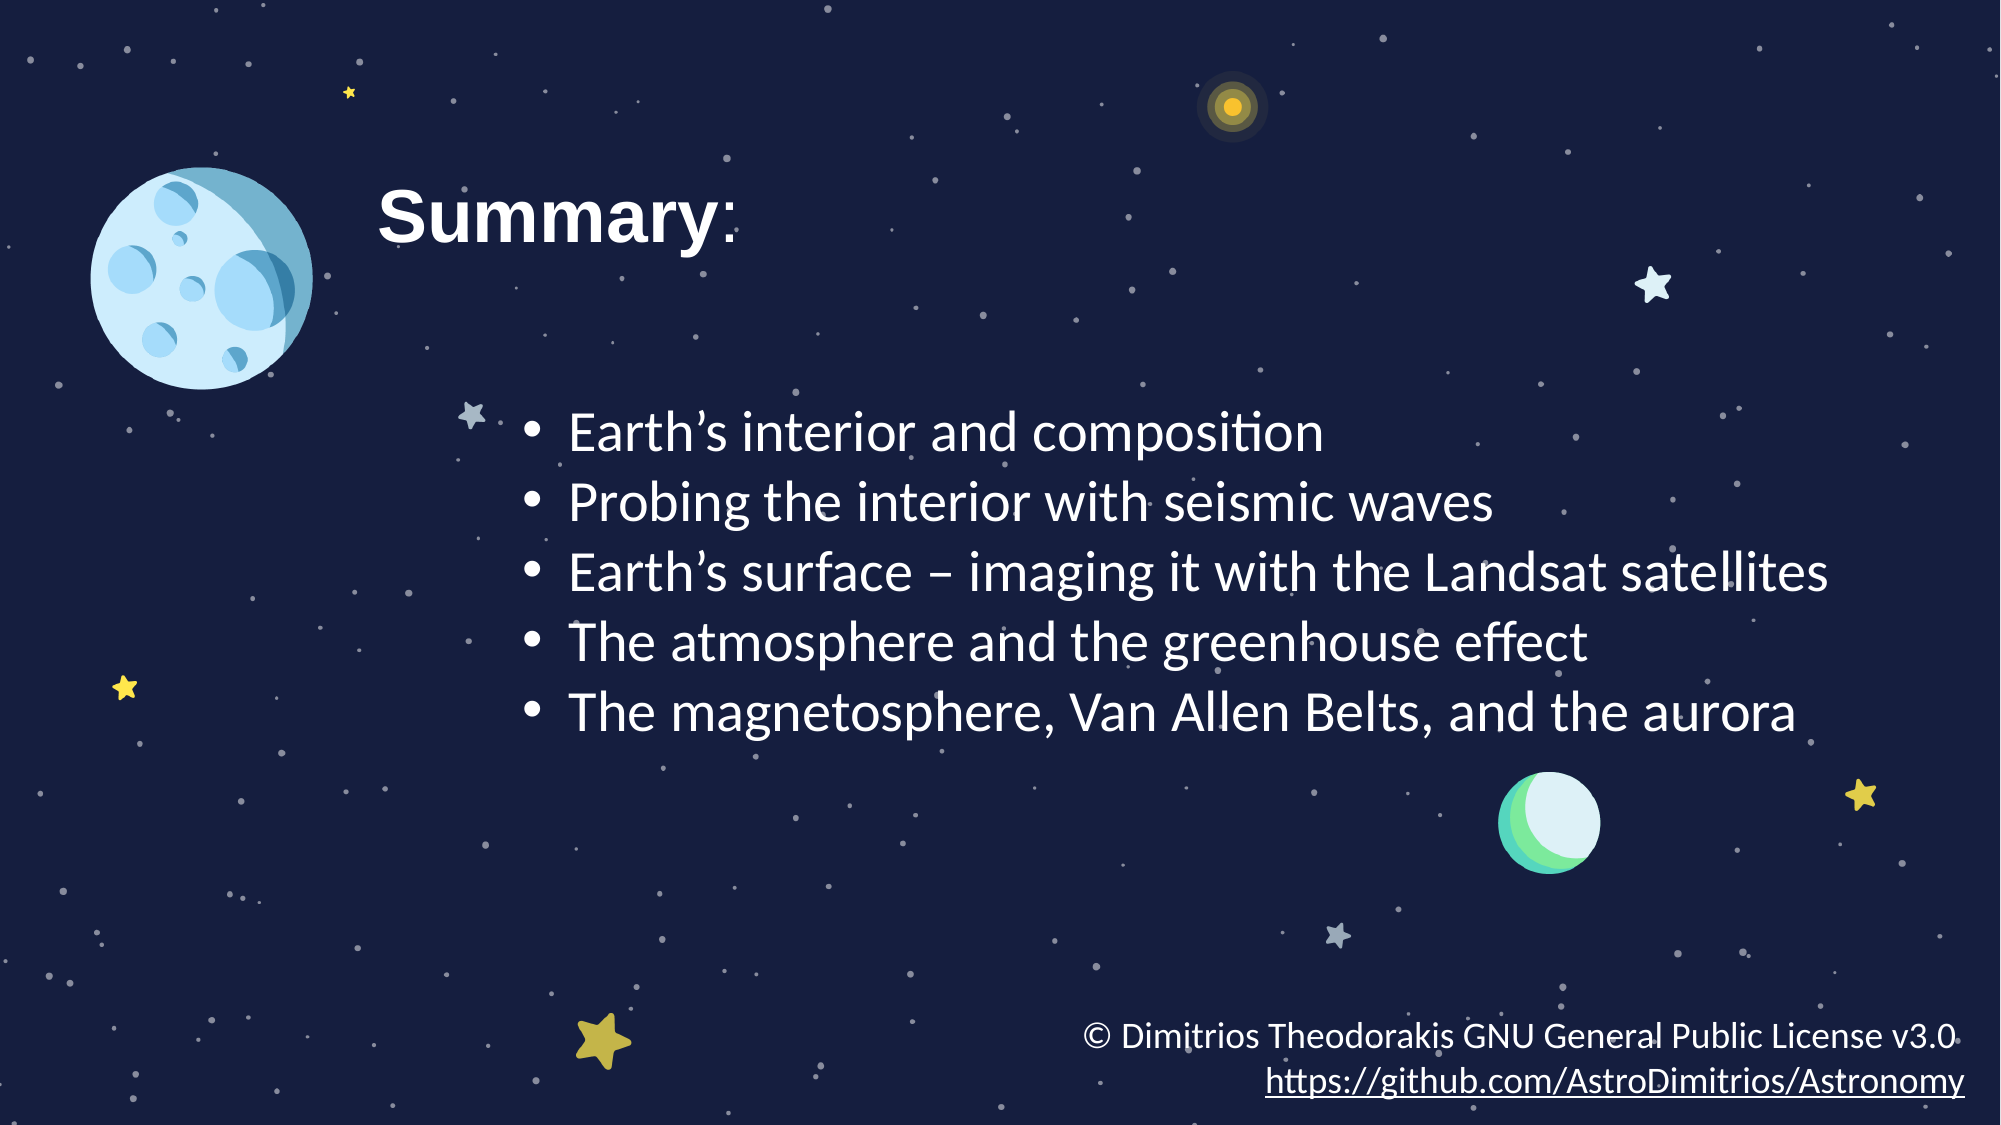

Earth’s interior and composition
Probing the interior with seismic waves
Earth’s surface – imaging it with the Landsat satellites
The atmosphere and the greenhouse effect
The magnetosphere, Van Allen Belts, and the aurora